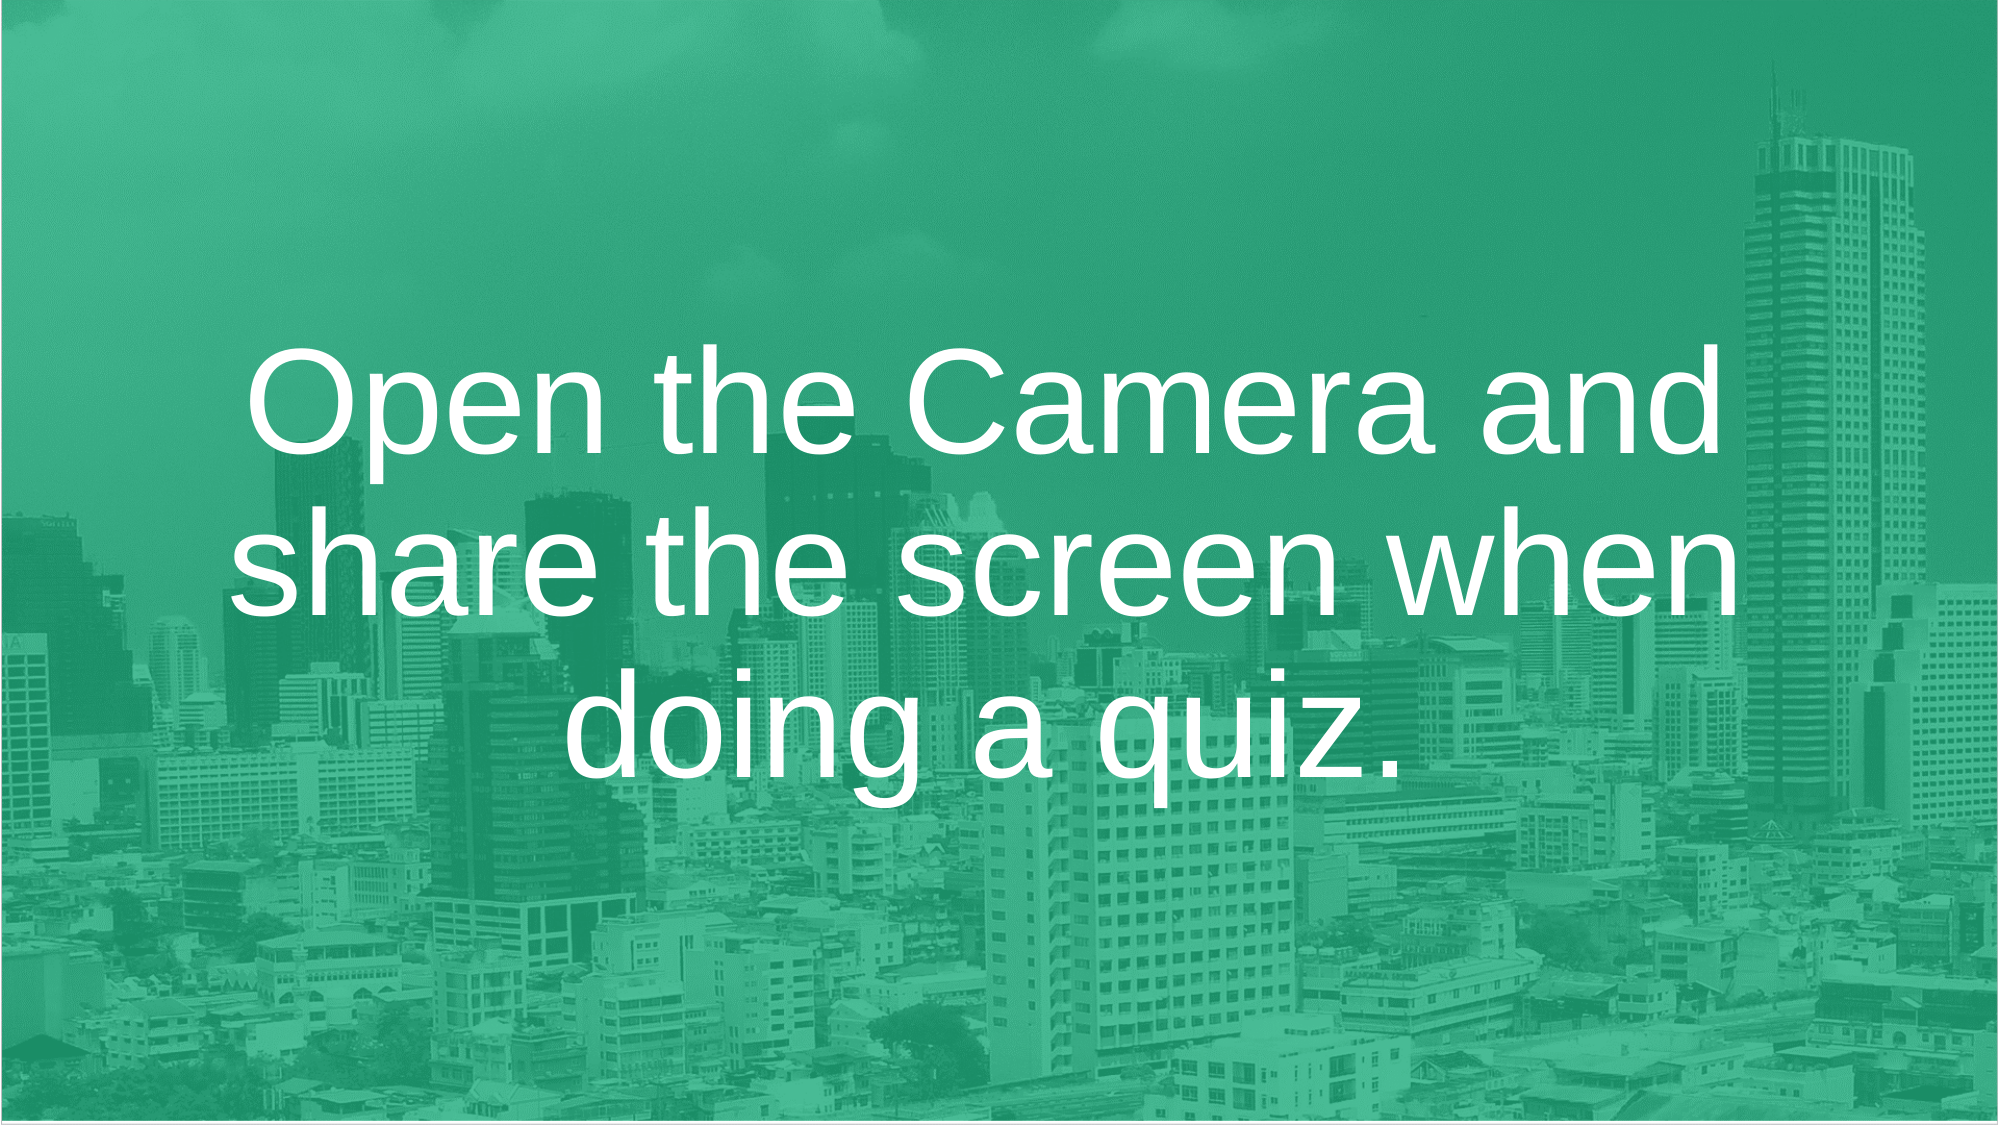

# Open the Camera and share the screen when doing a quiz.